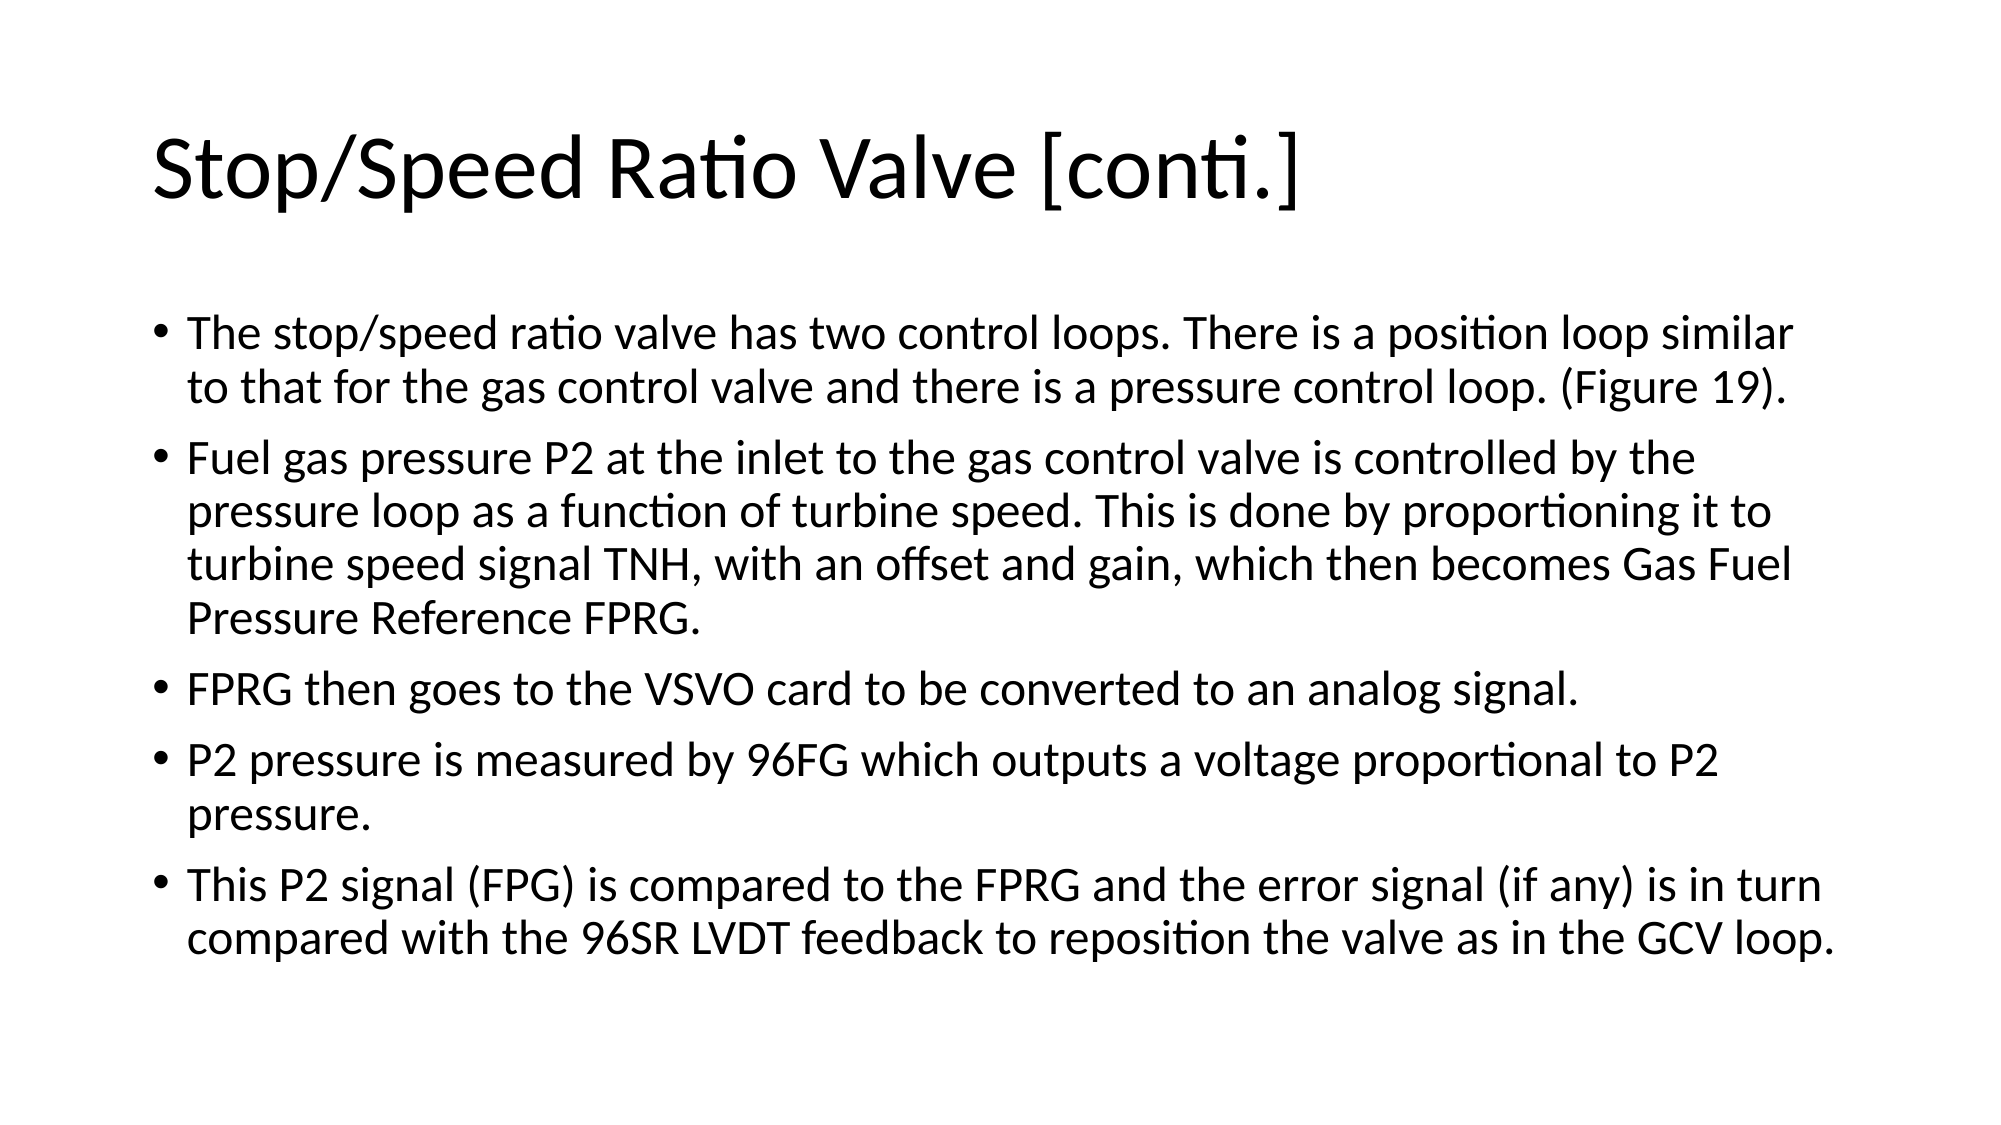

# Stop/Speed Ratio Valve [conti.]
The stop/speed ratio valve has two control loops. There is a position loop similar to that for the gas control valve and there is a pressure control loop. (Figure 19).
Fuel gas pressure P2 at the inlet to the gas control valve is controlled by the pressure loop as a function of turbine speed. This is done by proportioning it to turbine speed signal TNH, with an offset and gain, which then becomes Gas Fuel Pressure Reference FPRG.
FPRG then goes to the VSVO card to be converted to an analog signal.
P2 pressure is measured by 96FG which outputs a voltage proportional to P2 pressure.
This P2 signal (FPG) is compared to the FPRG and the error signal (if any) is in turn compared with the 96SR LVDT feedback to reposition the valve as in the GCV loop.